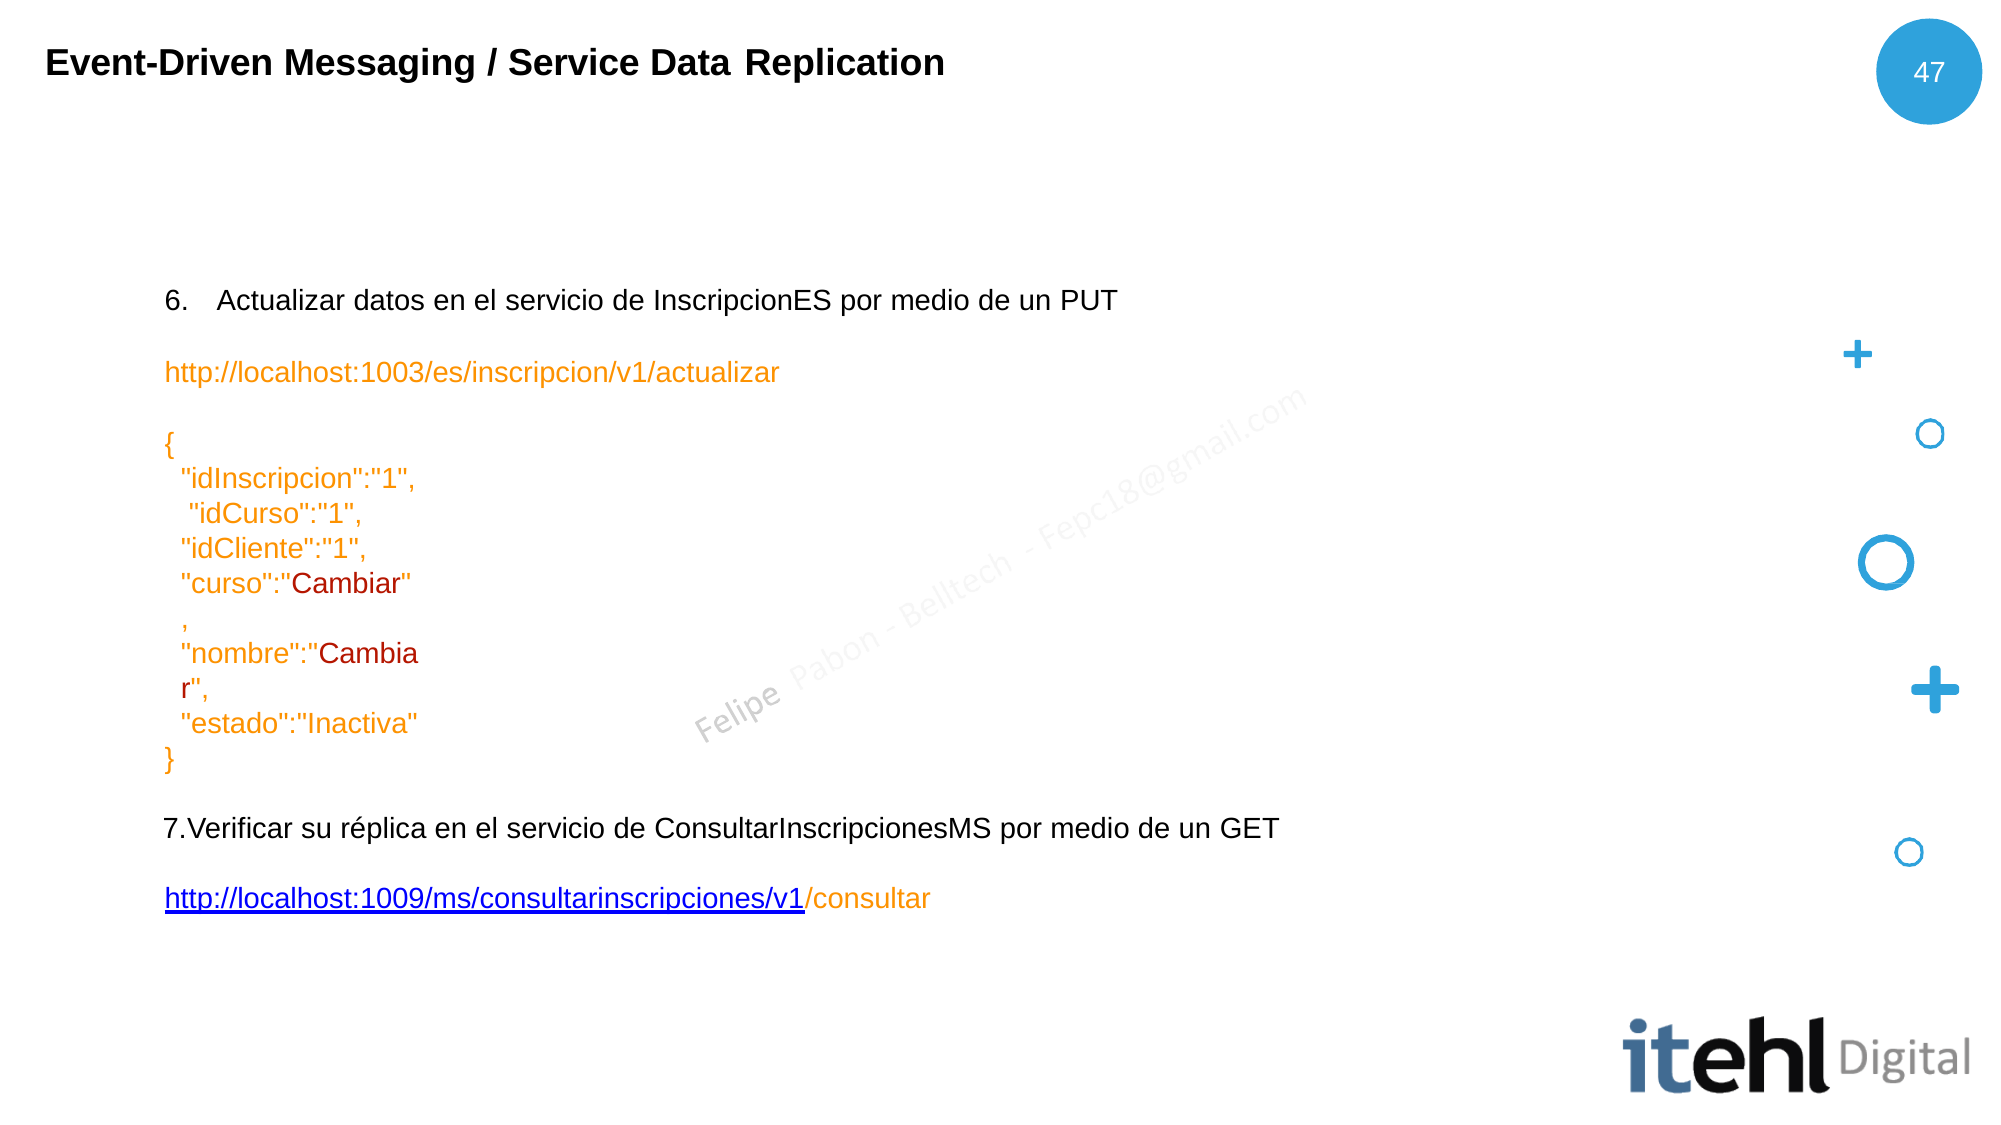

# Event-Driven Messaging / Service Data Replication
47
Actualizar datos en el servicio de InscripcionES por medio de un PUT

http://localhost:1003/es/inscripcion/v1/actualizar

{
"idInscripcion":"1",  "idCurso":"1",
"idCliente":"1",
"curso":"Cambiar",
"nombre":"Cambiar",
"estado":"Inactiva"
}
Verificar su réplica en el servicio de ConsultarInscripcionesMS por medio de un GET  http://localhost:1009/ms/consultarinscripciones/v1/consultar